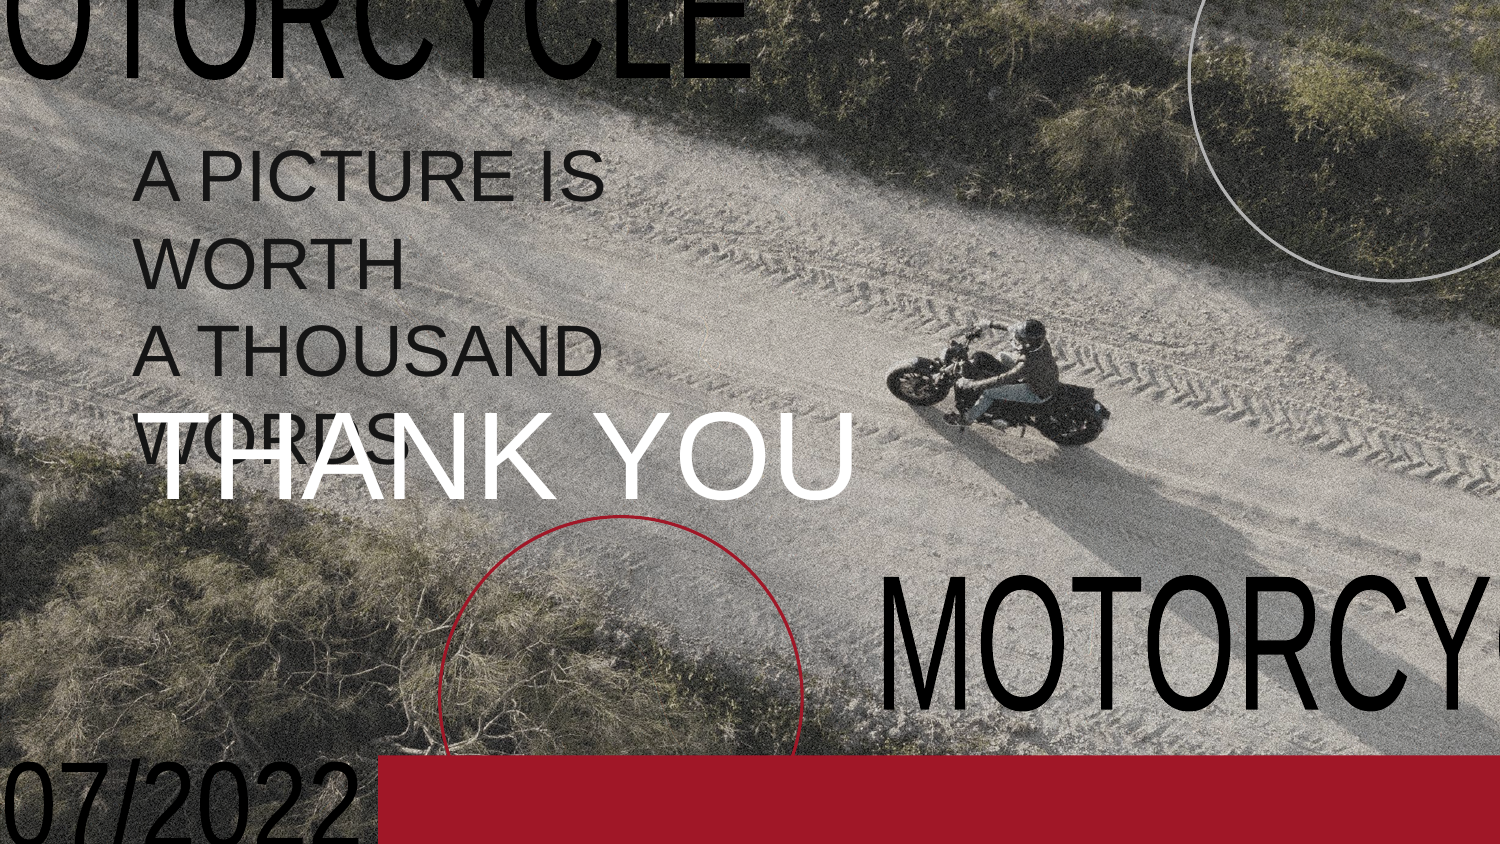

A PICTURE IS WORTH
A THOUSAND WORDS
THANK YOU